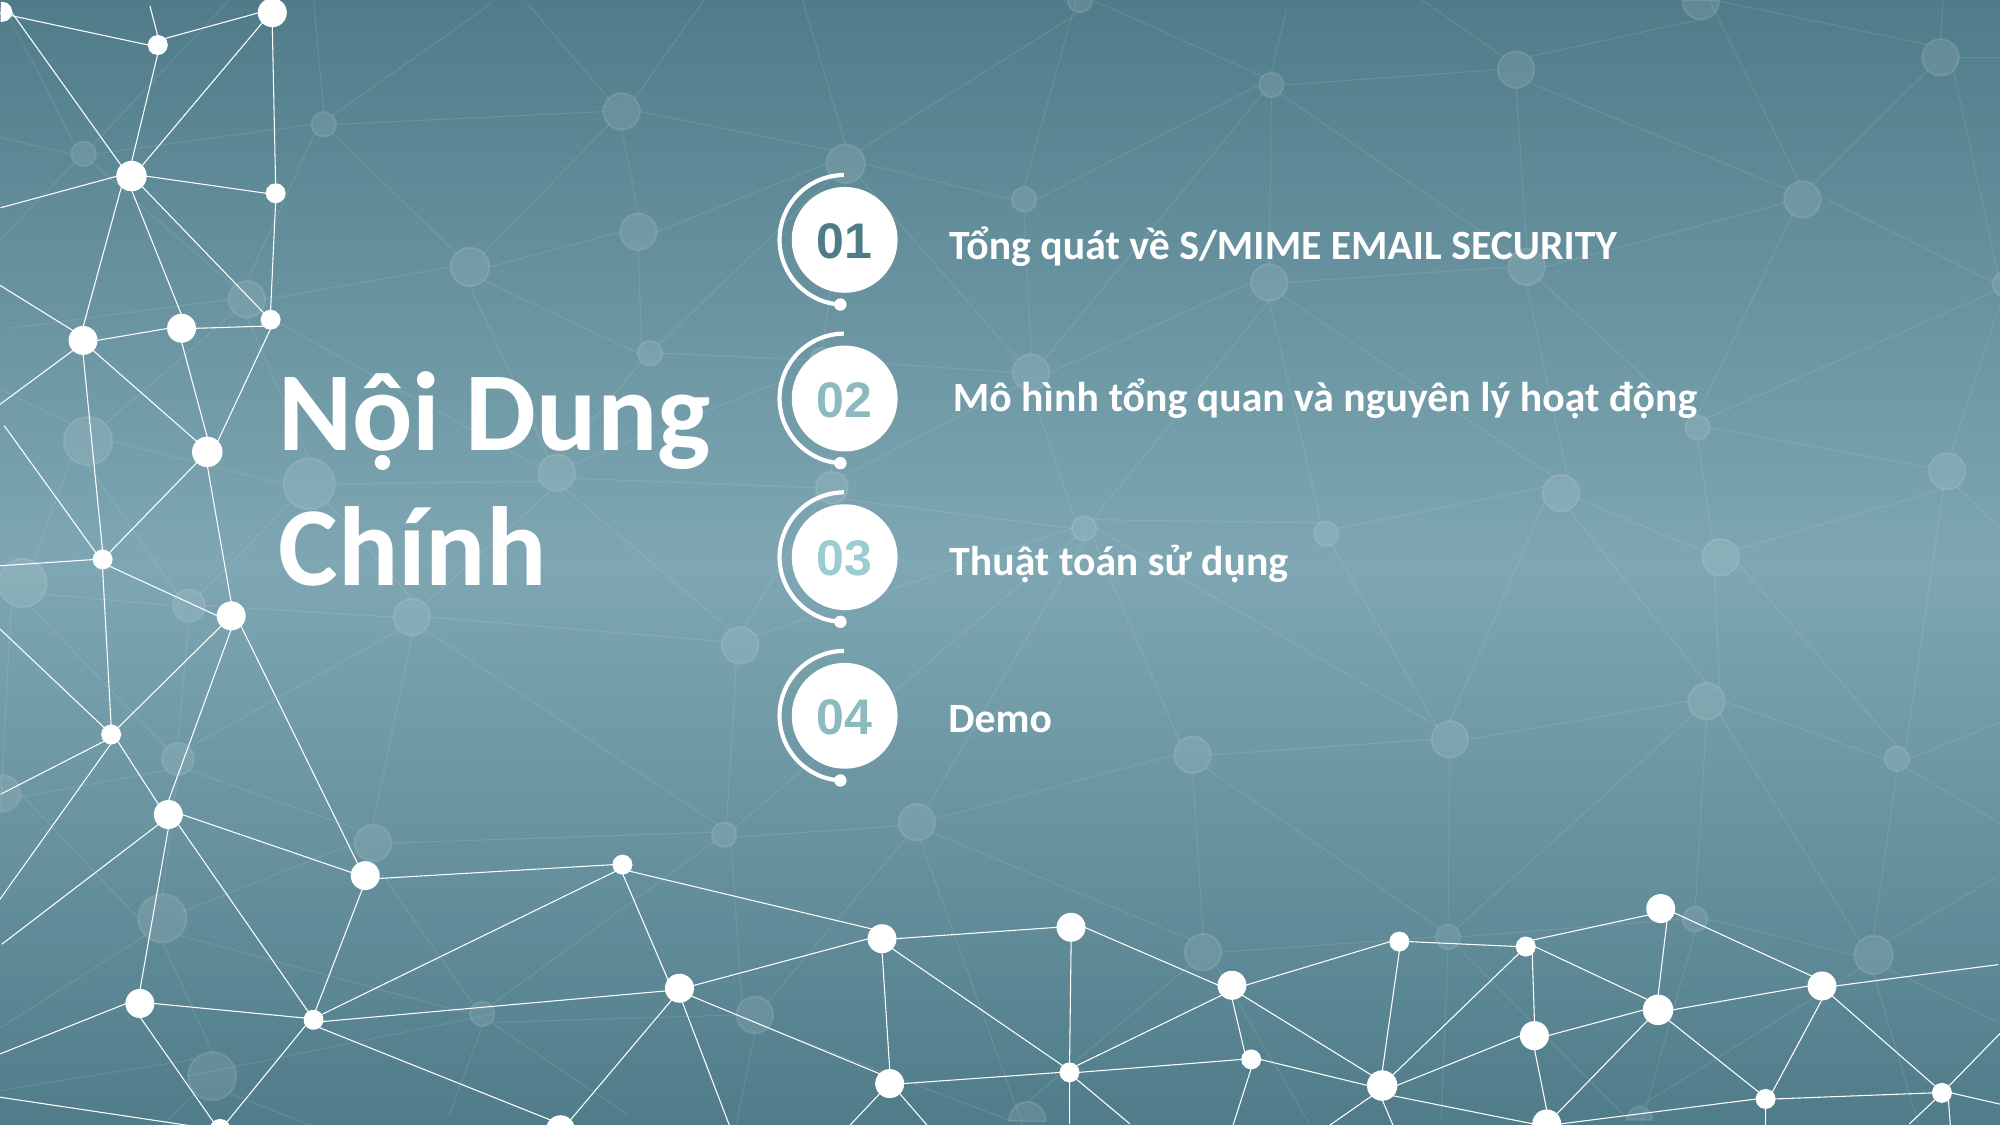

01
Tổng quát về S/MIME EMAIL SECURITY
Nội Dung Chính

02
Mô hình tổng quan và nguyên lý hoạt động

03
Thuật toán sử dụng

04
Demo